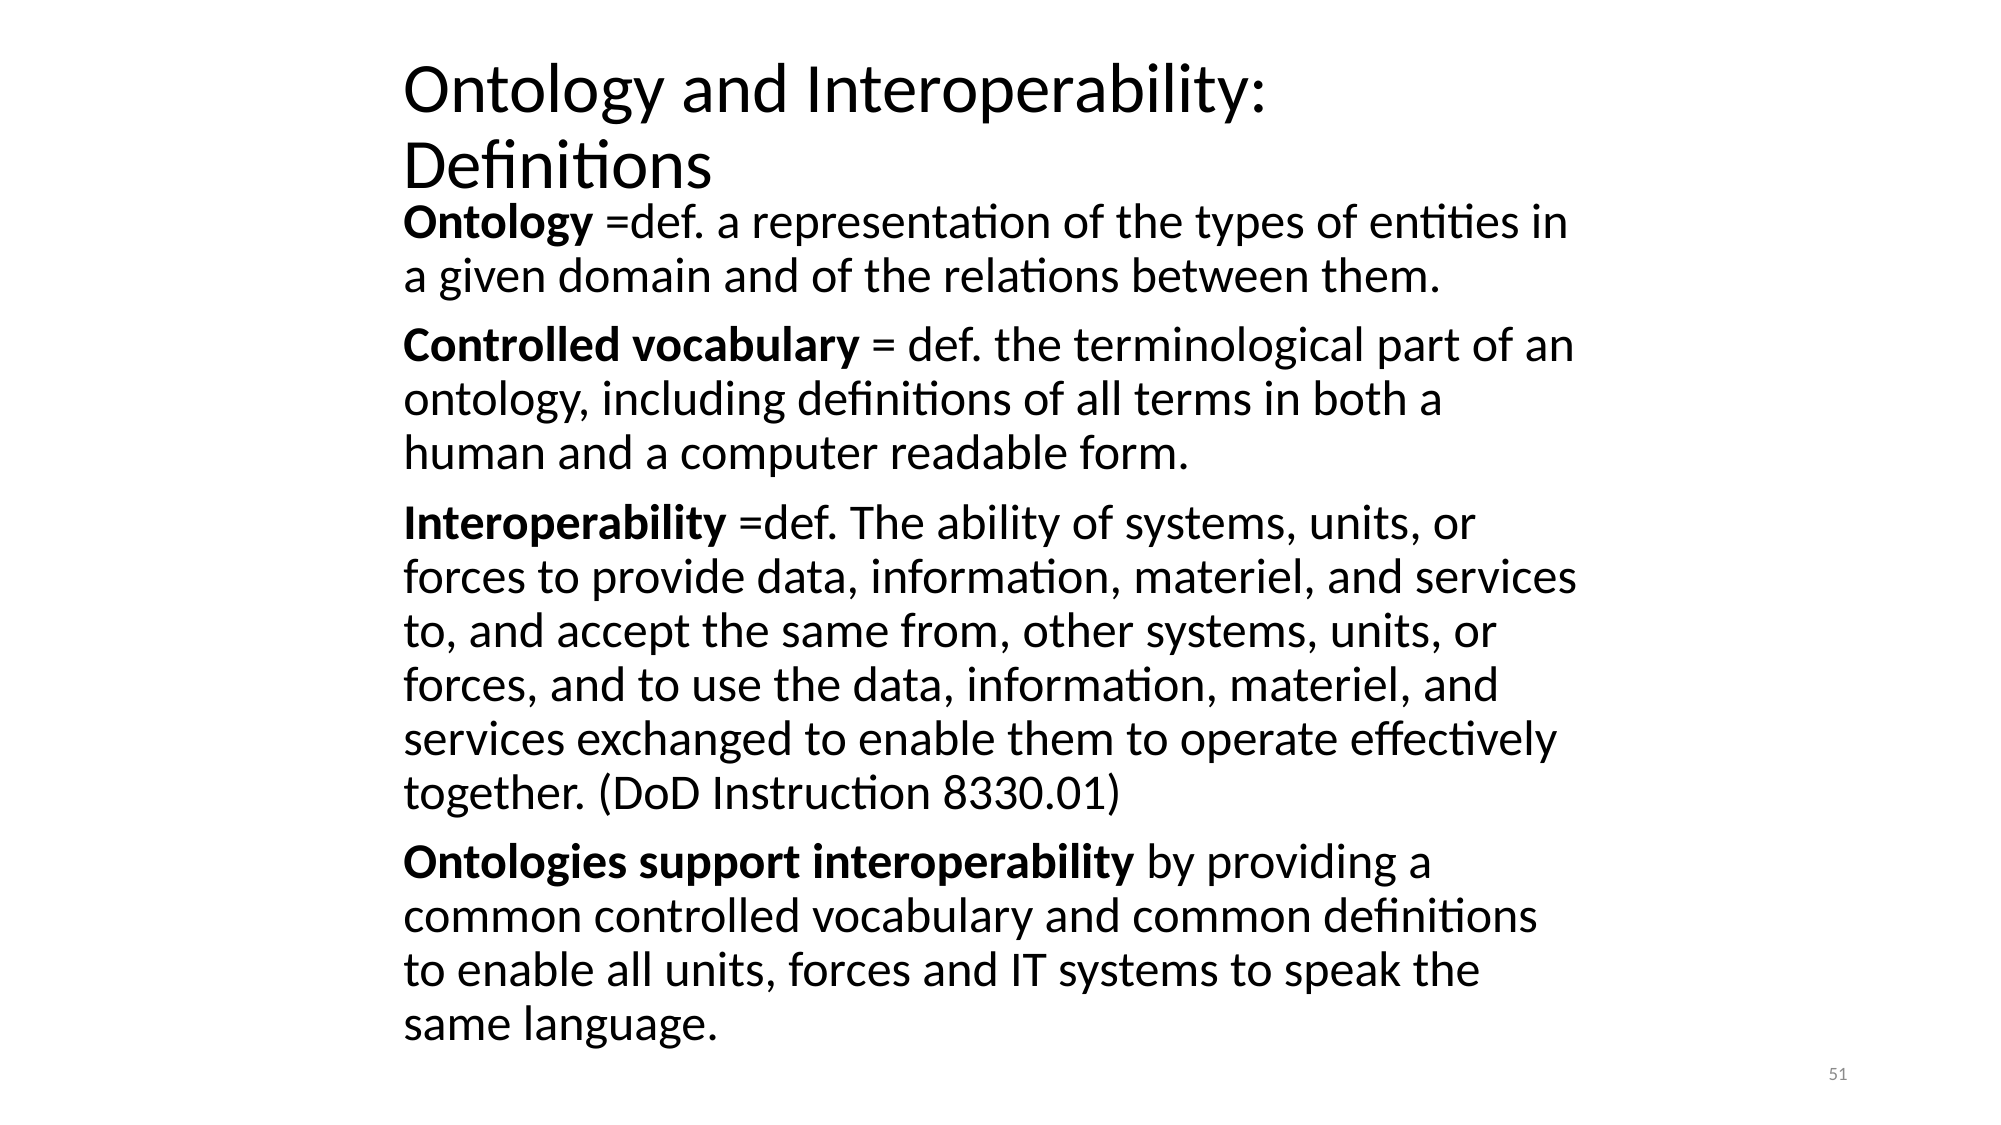

# Ontology and Interoperability: Definitions
Ontology =def. a representation of the types of entities in a given domain and of the relations between them.
Controlled vocabulary = def. the terminological part of an ontology, including definitions of all terms in both a human and a computer readable form.
Interoperability =def. The ability of systems, units, or forces to provide data, information, materiel, and services to, and accept the same from, other systems, units, or forces, and to use the data, information, materiel, and services exchanged to enable them to operate effectively together. (DoD Instruction 8330.01)
Ontologies support interoperability by providing a common controlled vocabulary and common definitions to enable all units, forces and IT systems to speak the same language.

51